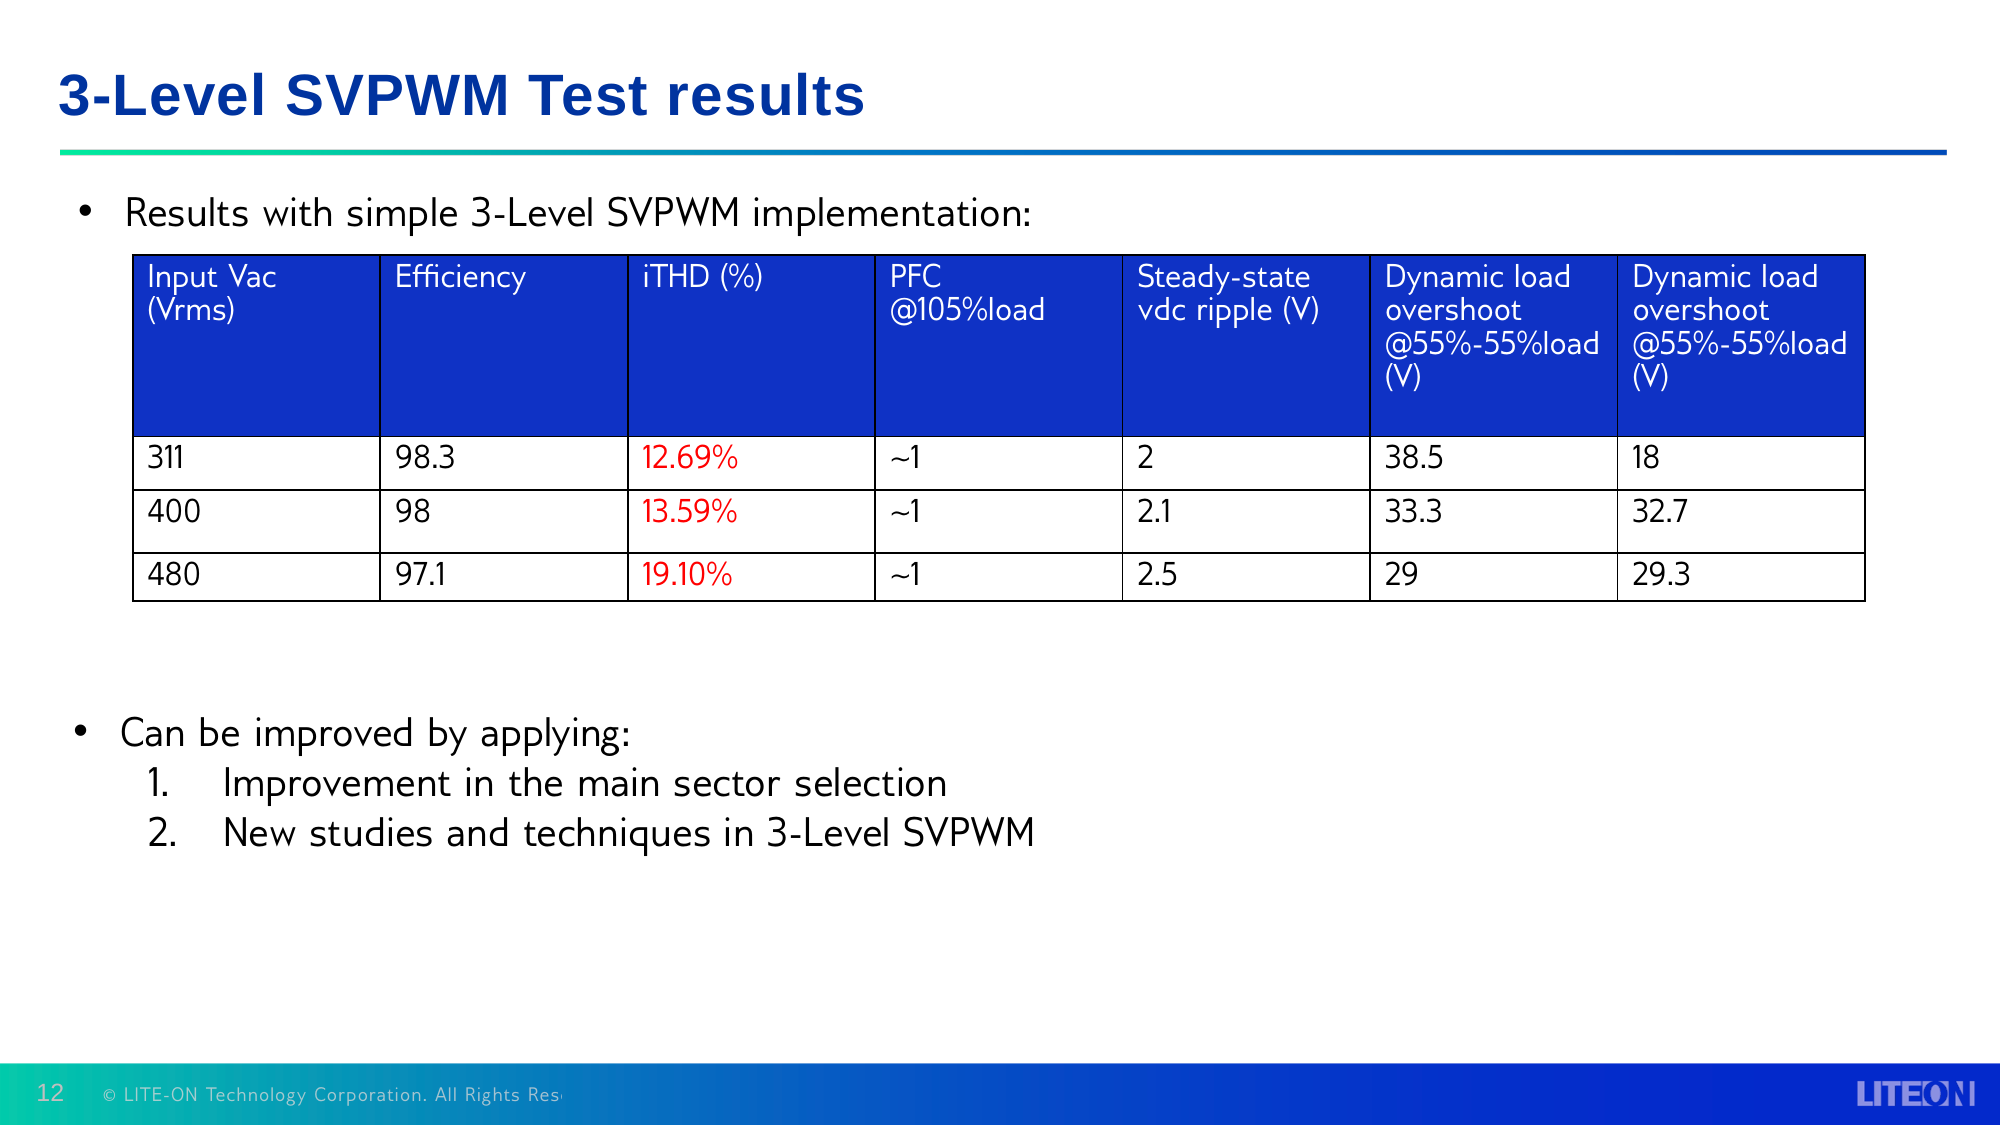

# 3-Level SVPWM Test results
Results with simple 3-Level SVPWM implementation:
| Input Vac (Vrms) | Efficiency | iTHD (%) | PFC @105%load | Steady-state vdc ripple (V) | Dynamic load overshoot @55%-55%load (V) | Dynamic load overshoot @55%-55%load (V) |
| --- | --- | --- | --- | --- | --- | --- |
| 311 | 98.3 | 12.69% | ~1 | 2 | 38.5 | 18 |
| 400 | 98 | 13.59% | ~1 | 2.1 | 33.3 | 32.7 |
| 480 | 97.1 | 19.10% | ~1 | 2.5 | 29 | 29.3 |
Can be improved by applying:
Improvement in the main sector selection
New studies and techniques in 3-Level SVPWM
12